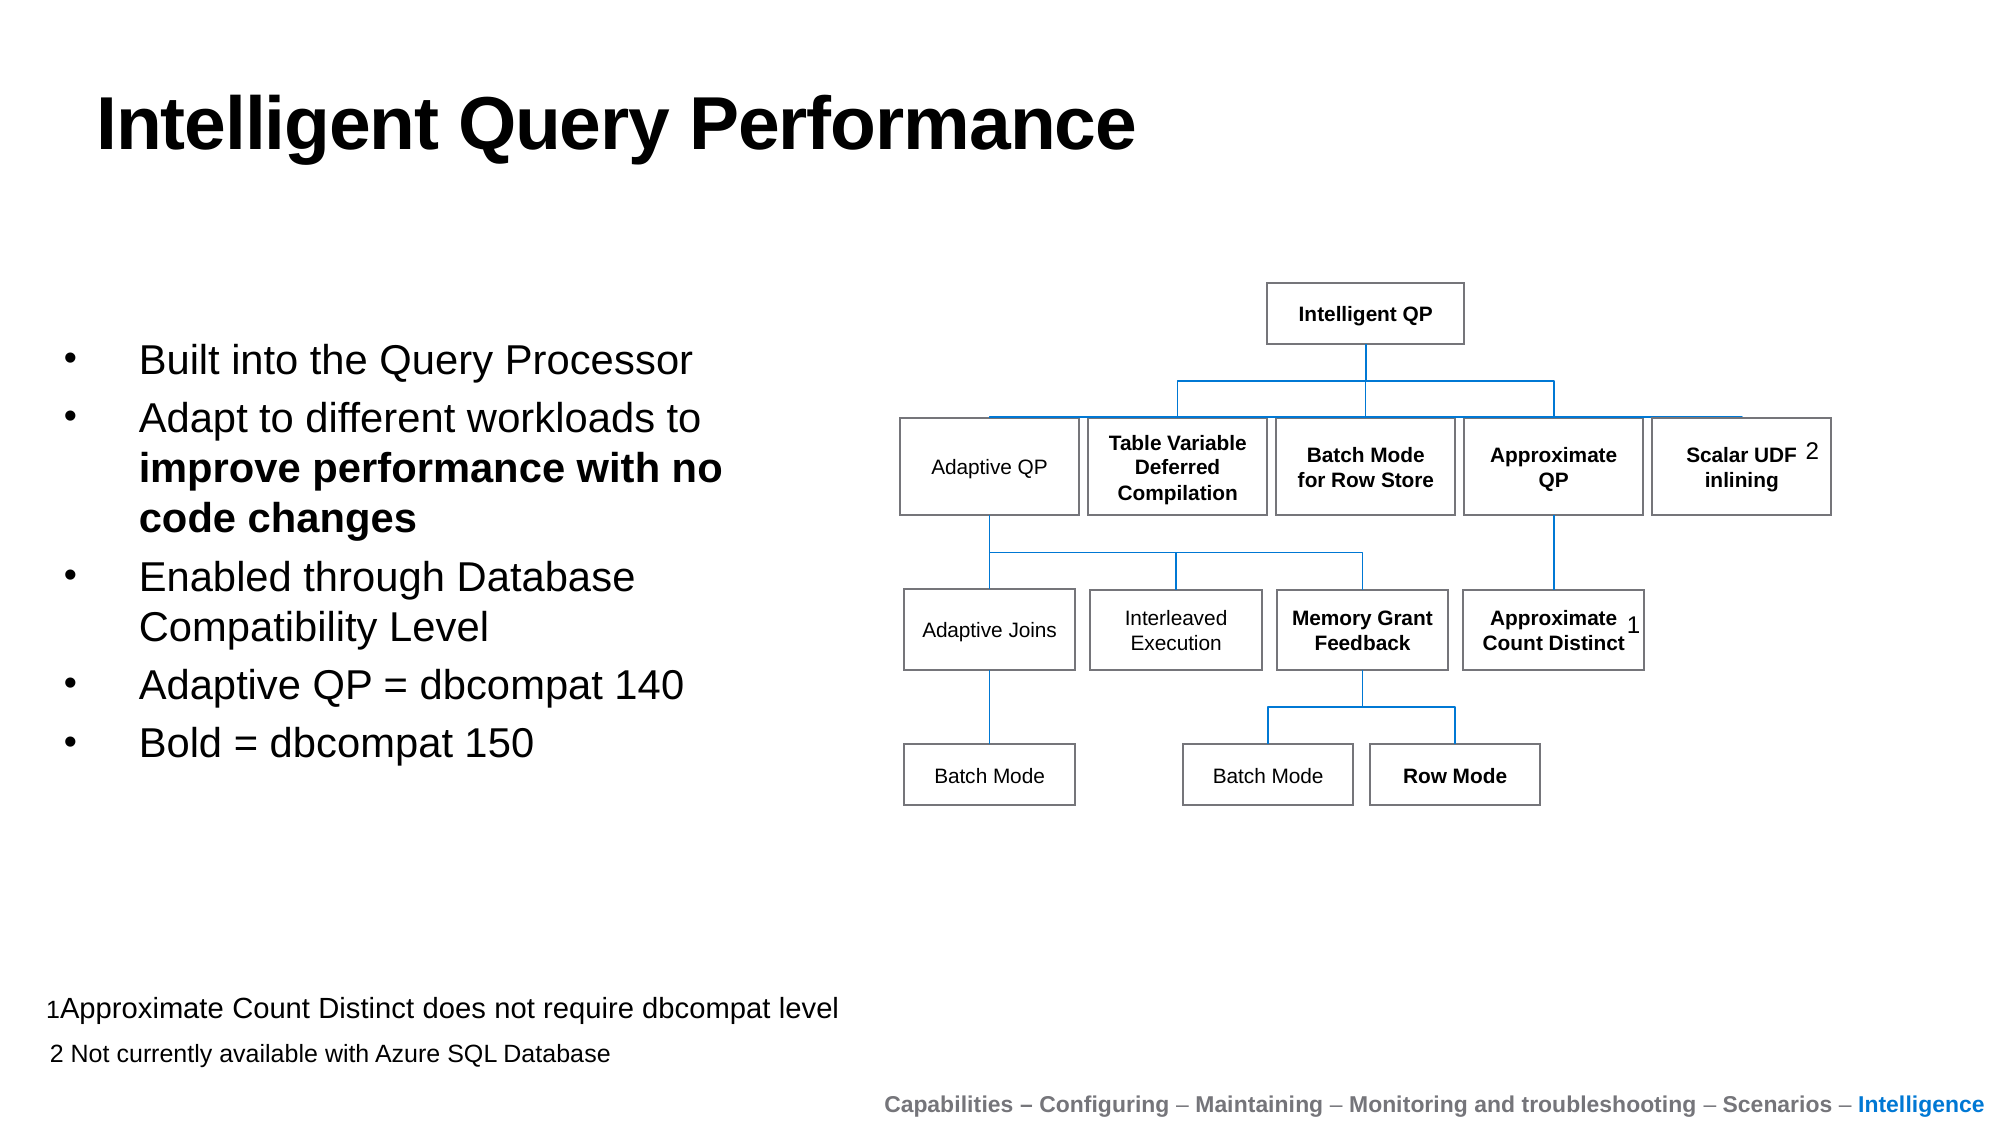

# Intelligent Query Performance
Intelligent QP
Built into the Query Processor
Adapt to different workloads to improve performance with no code changes
Enabled through Database Compatibility Level
Adaptive QP = dbcompat 140
Bold = dbcompat 150

Adaptive QP
Table Variable
Deferred Compilation
Batch Mode
for Row Store
Approximate
QP
Scalar UDF inlining
2
Adaptive Joins
Interleaved Execution
Memory Grant Feedback
Approximate Count Distinct
1
Batch Mode
Batch Mode
Row Mode
1Approximate Count Distinct does not require dbcompat level
2 Not currently available with Azure SQL Database
Capabilities – Configuring – Maintaining – Monitoring and troubleshooting – Scenarios – Intelligence